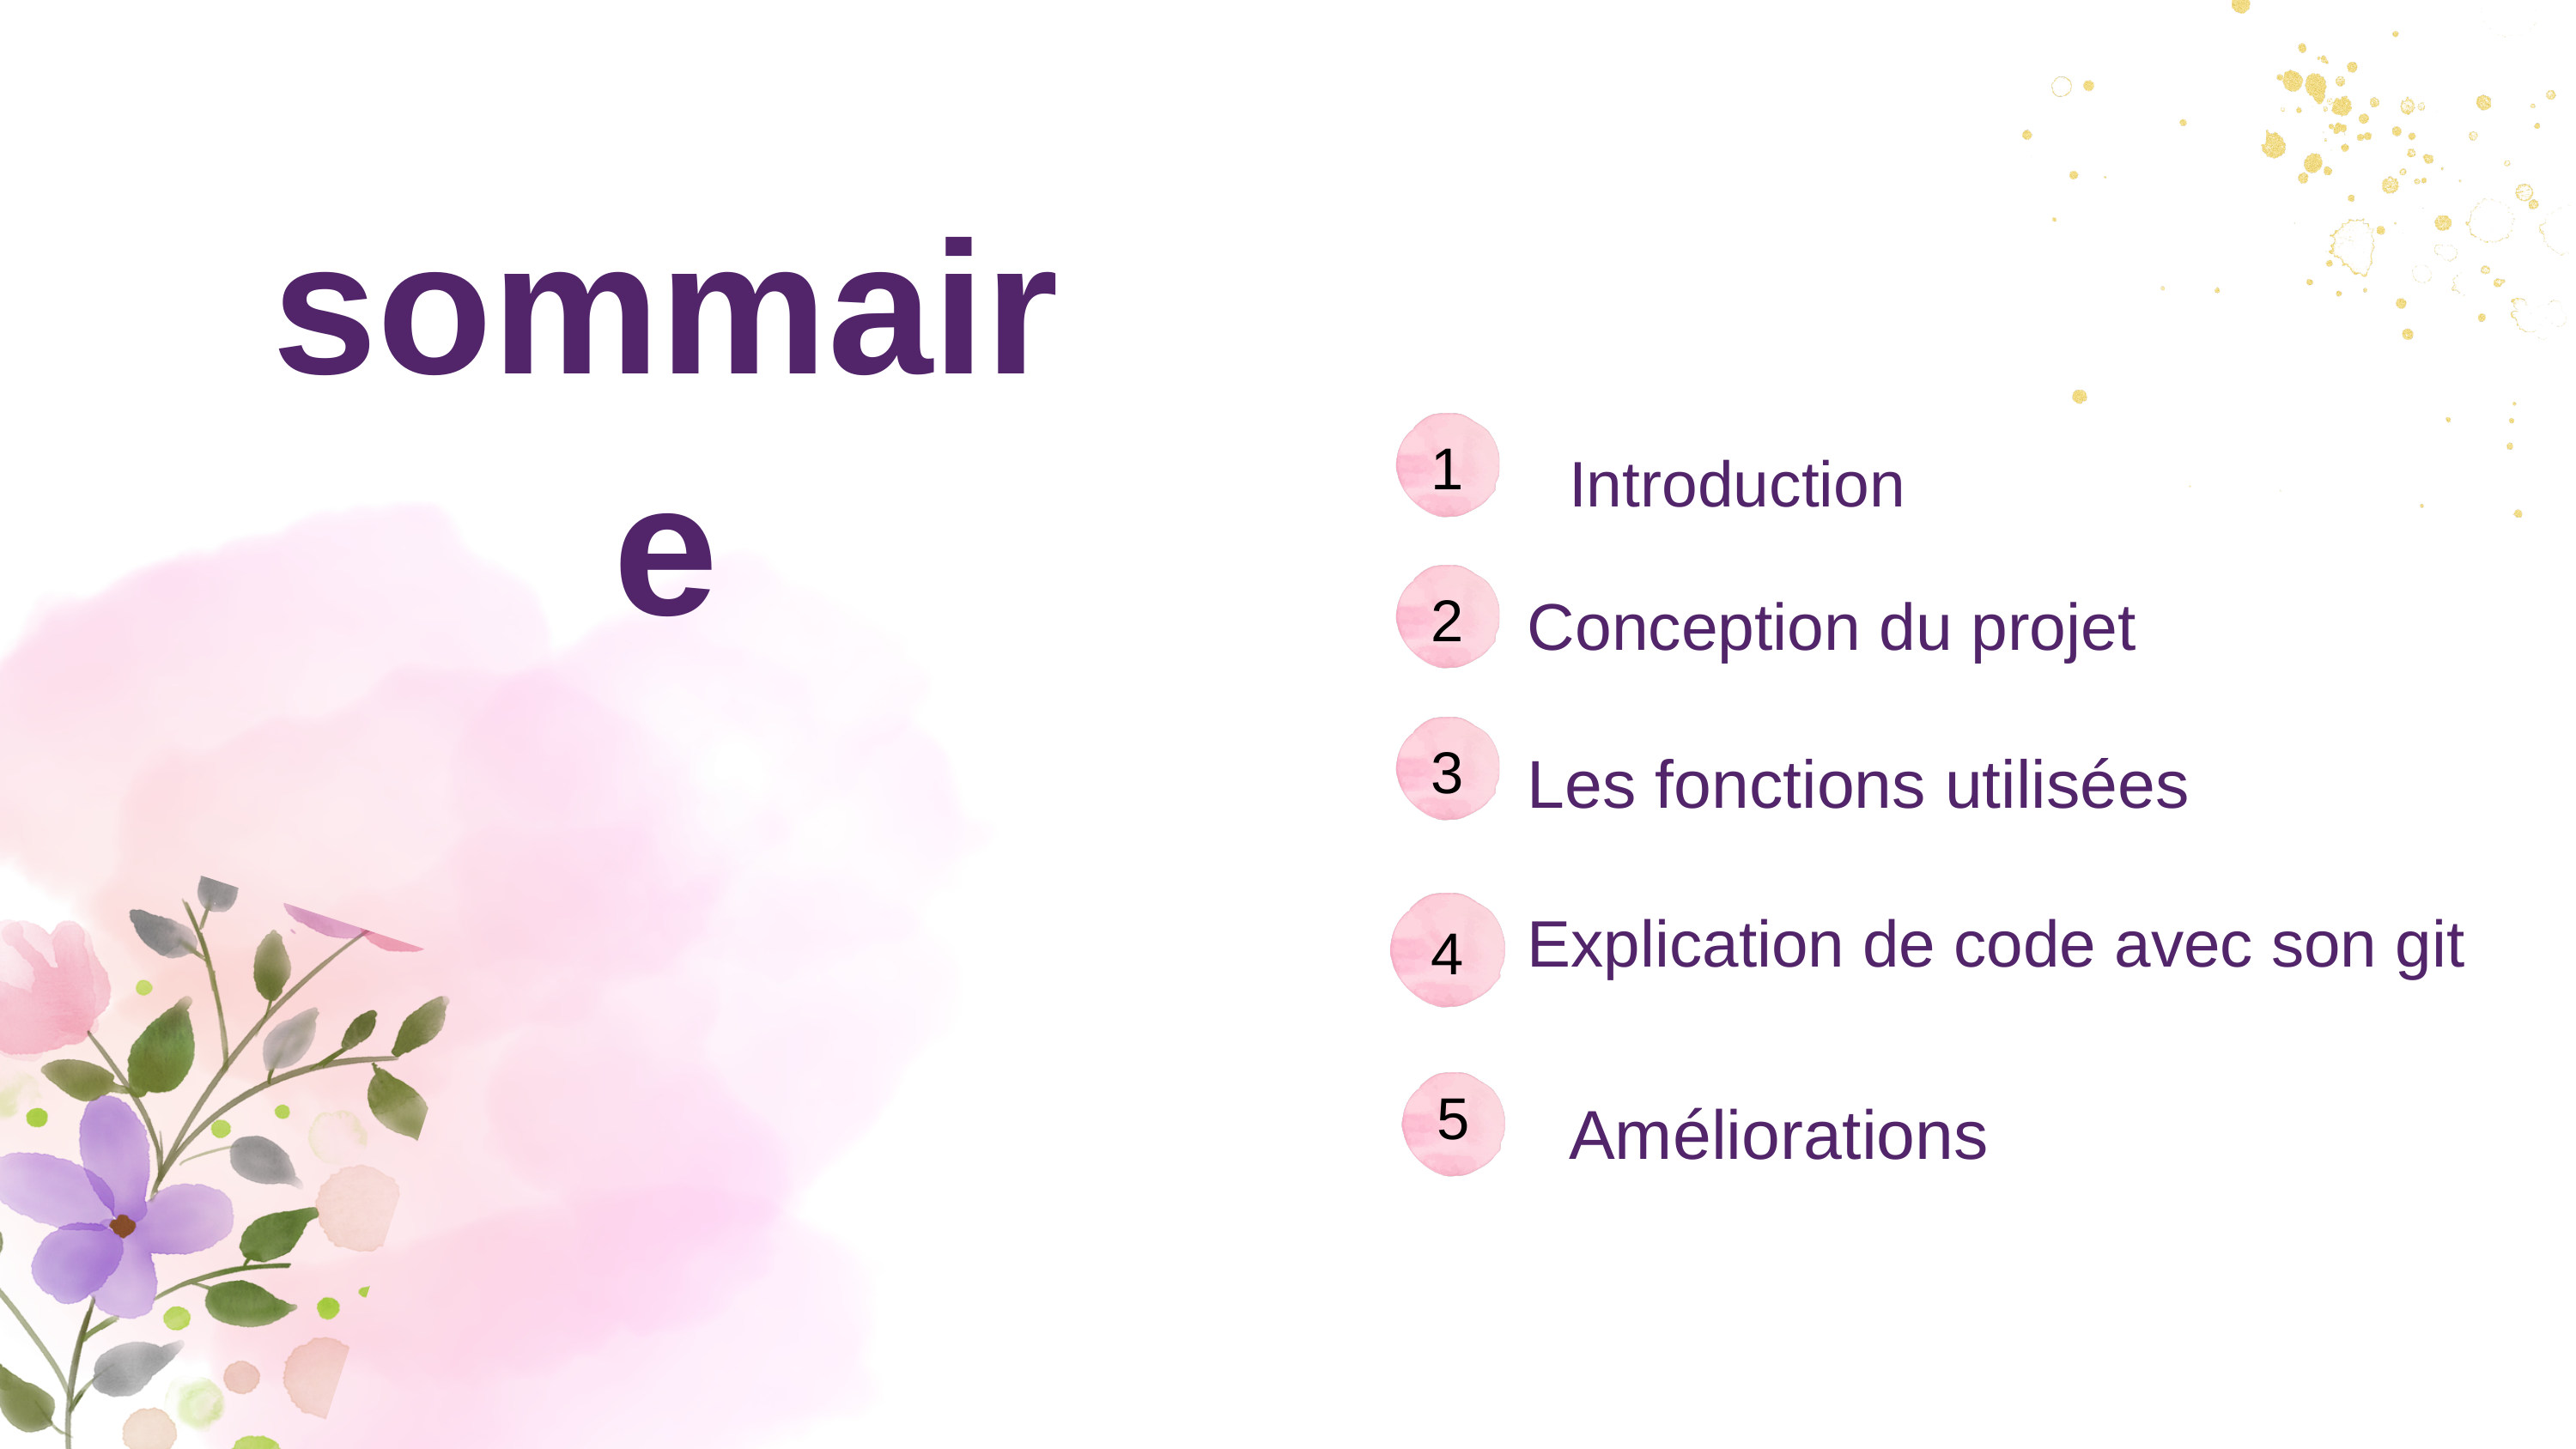

sommaire

1
Introduction

Conception du projet
2

Les fonctions utilisées
3

Explication de code avec son git

4

Améliorations
5